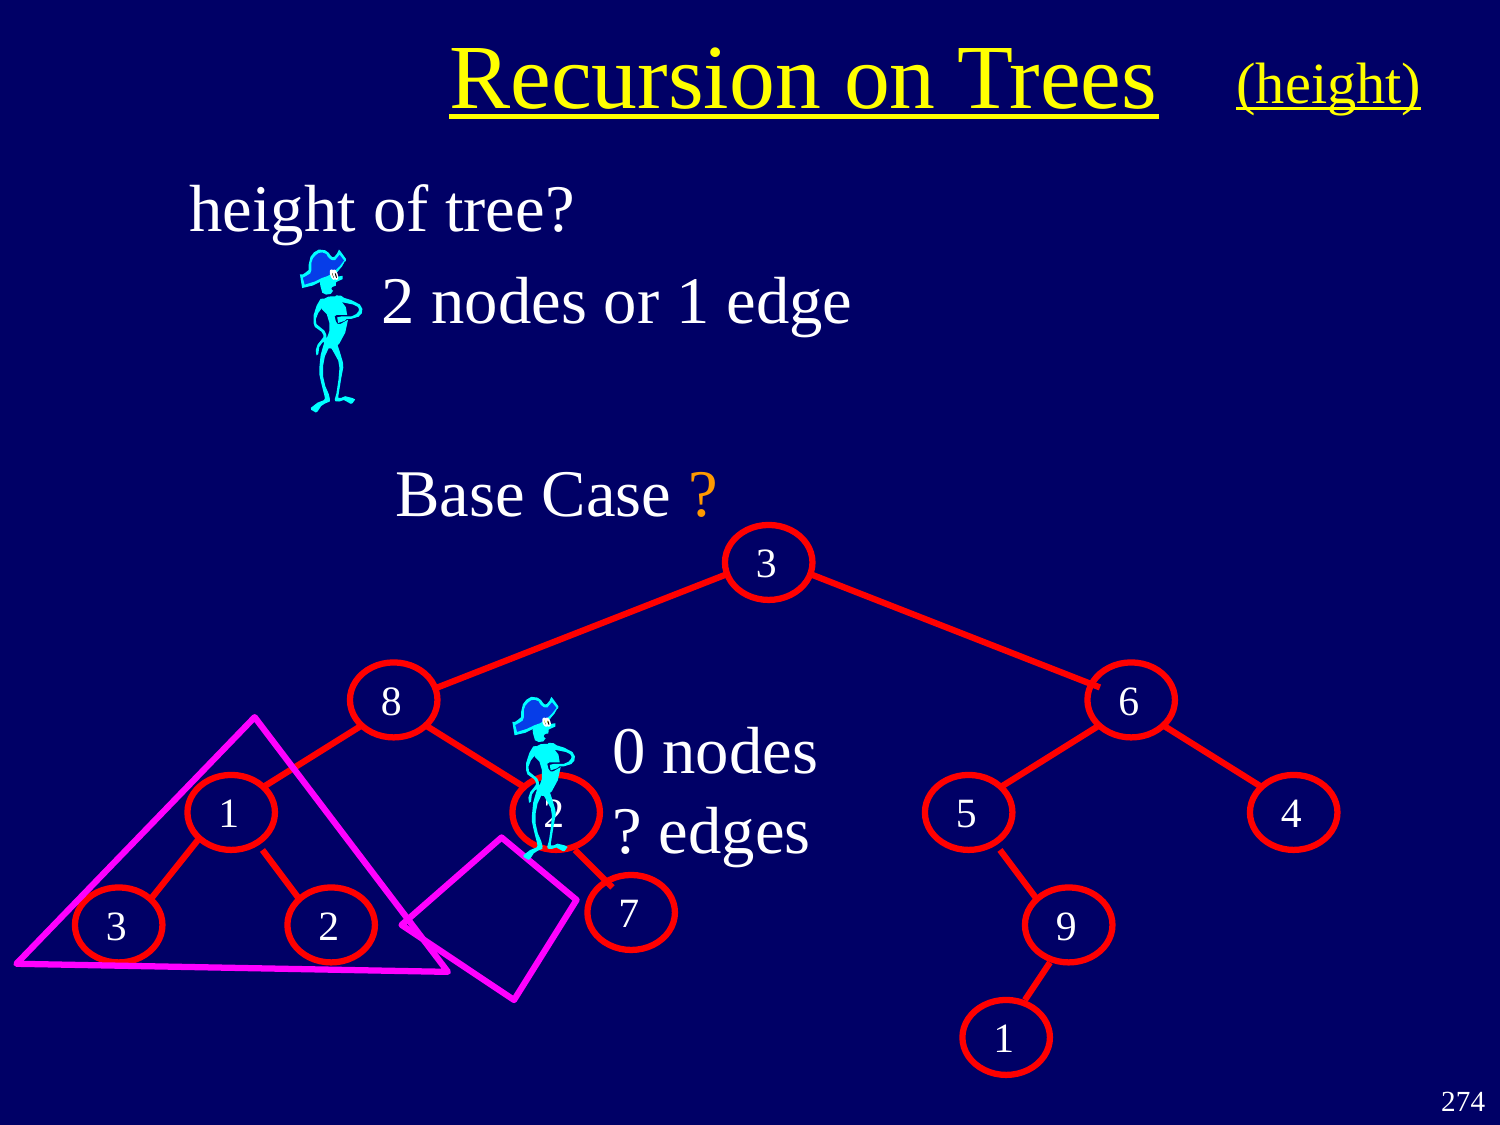

Recursion on Trees
(height)
height of tree?

2 nodes or 1 edge
Base Case ?

0 nodes
? edges

3

8

6

1

2

5

4

7

3

2

9

1